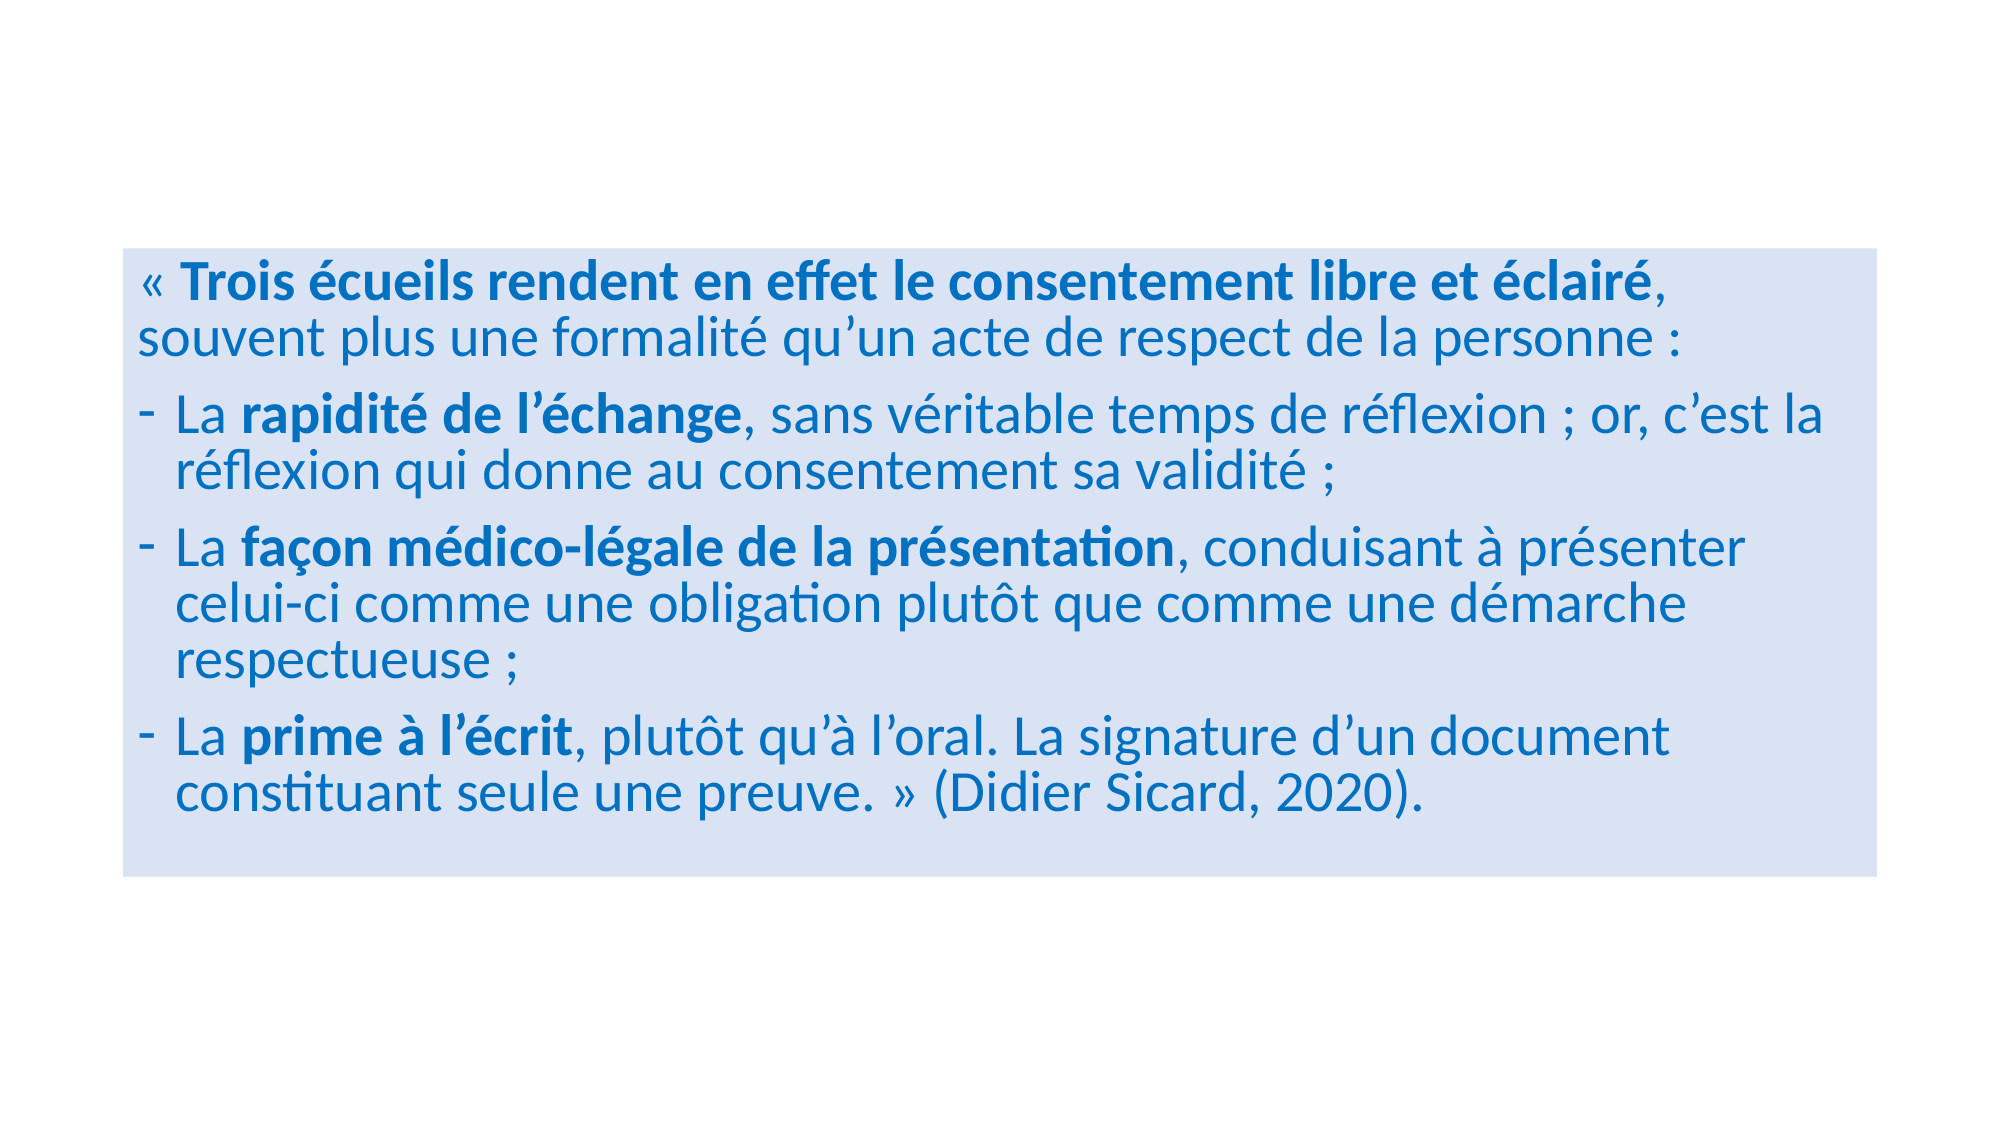

« Trois écueils rendent en effet le consentement libre et éclairé, souvent plus une formalité qu’un acte de respect de la personne :
La rapidité de l’échange, sans véritable temps de réflexion ; or, c’est la réflexion qui donne au consentement sa validité ;
La façon médico-légale de la présentation, conduisant à présenter celui-ci comme une obligation plutôt que comme une démarche respectueuse ;
La prime à l’écrit, plutôt qu’à l’oral. La signature d’un document constituant seule une preuve. » (Didier Sicard, 2020).